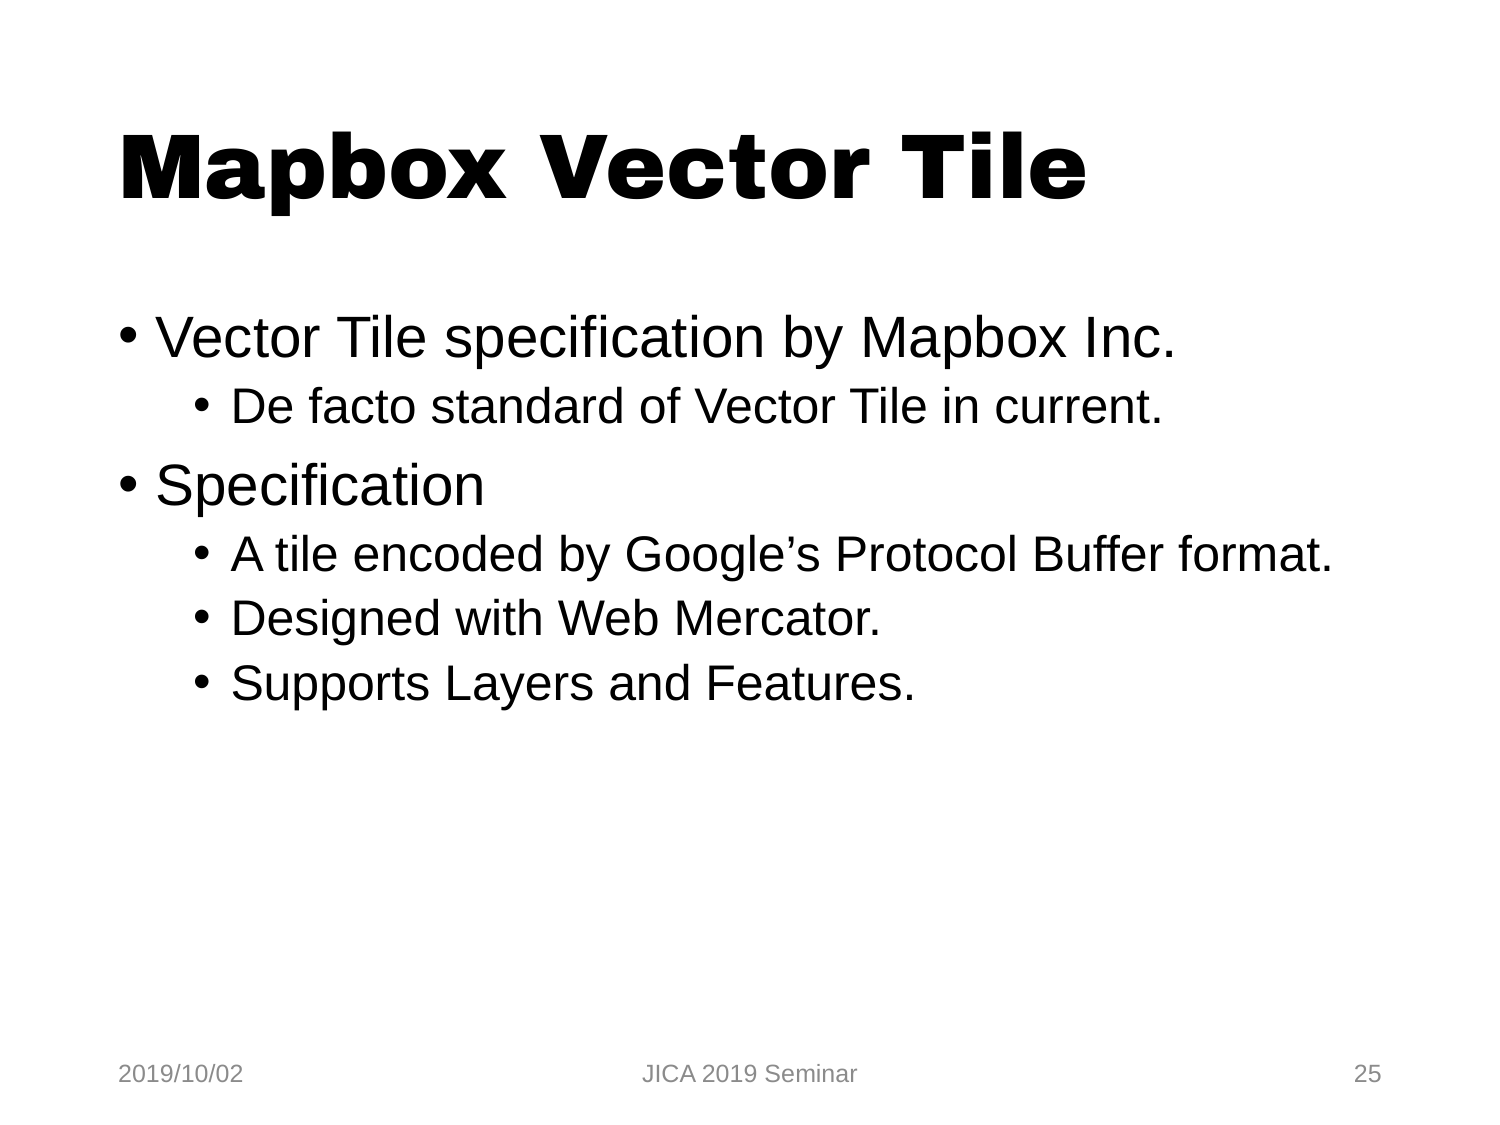

# Mapbox Vector Tile
Vector Tile specification by Mapbox Inc.
De facto standard of Vector Tile in current.
Specification
A tile encoded by Google’s Protocol Buffer format.
Designed with Web Mercator.
Supports Layers and Features.
2019/10/02
JICA 2019 Seminar
25